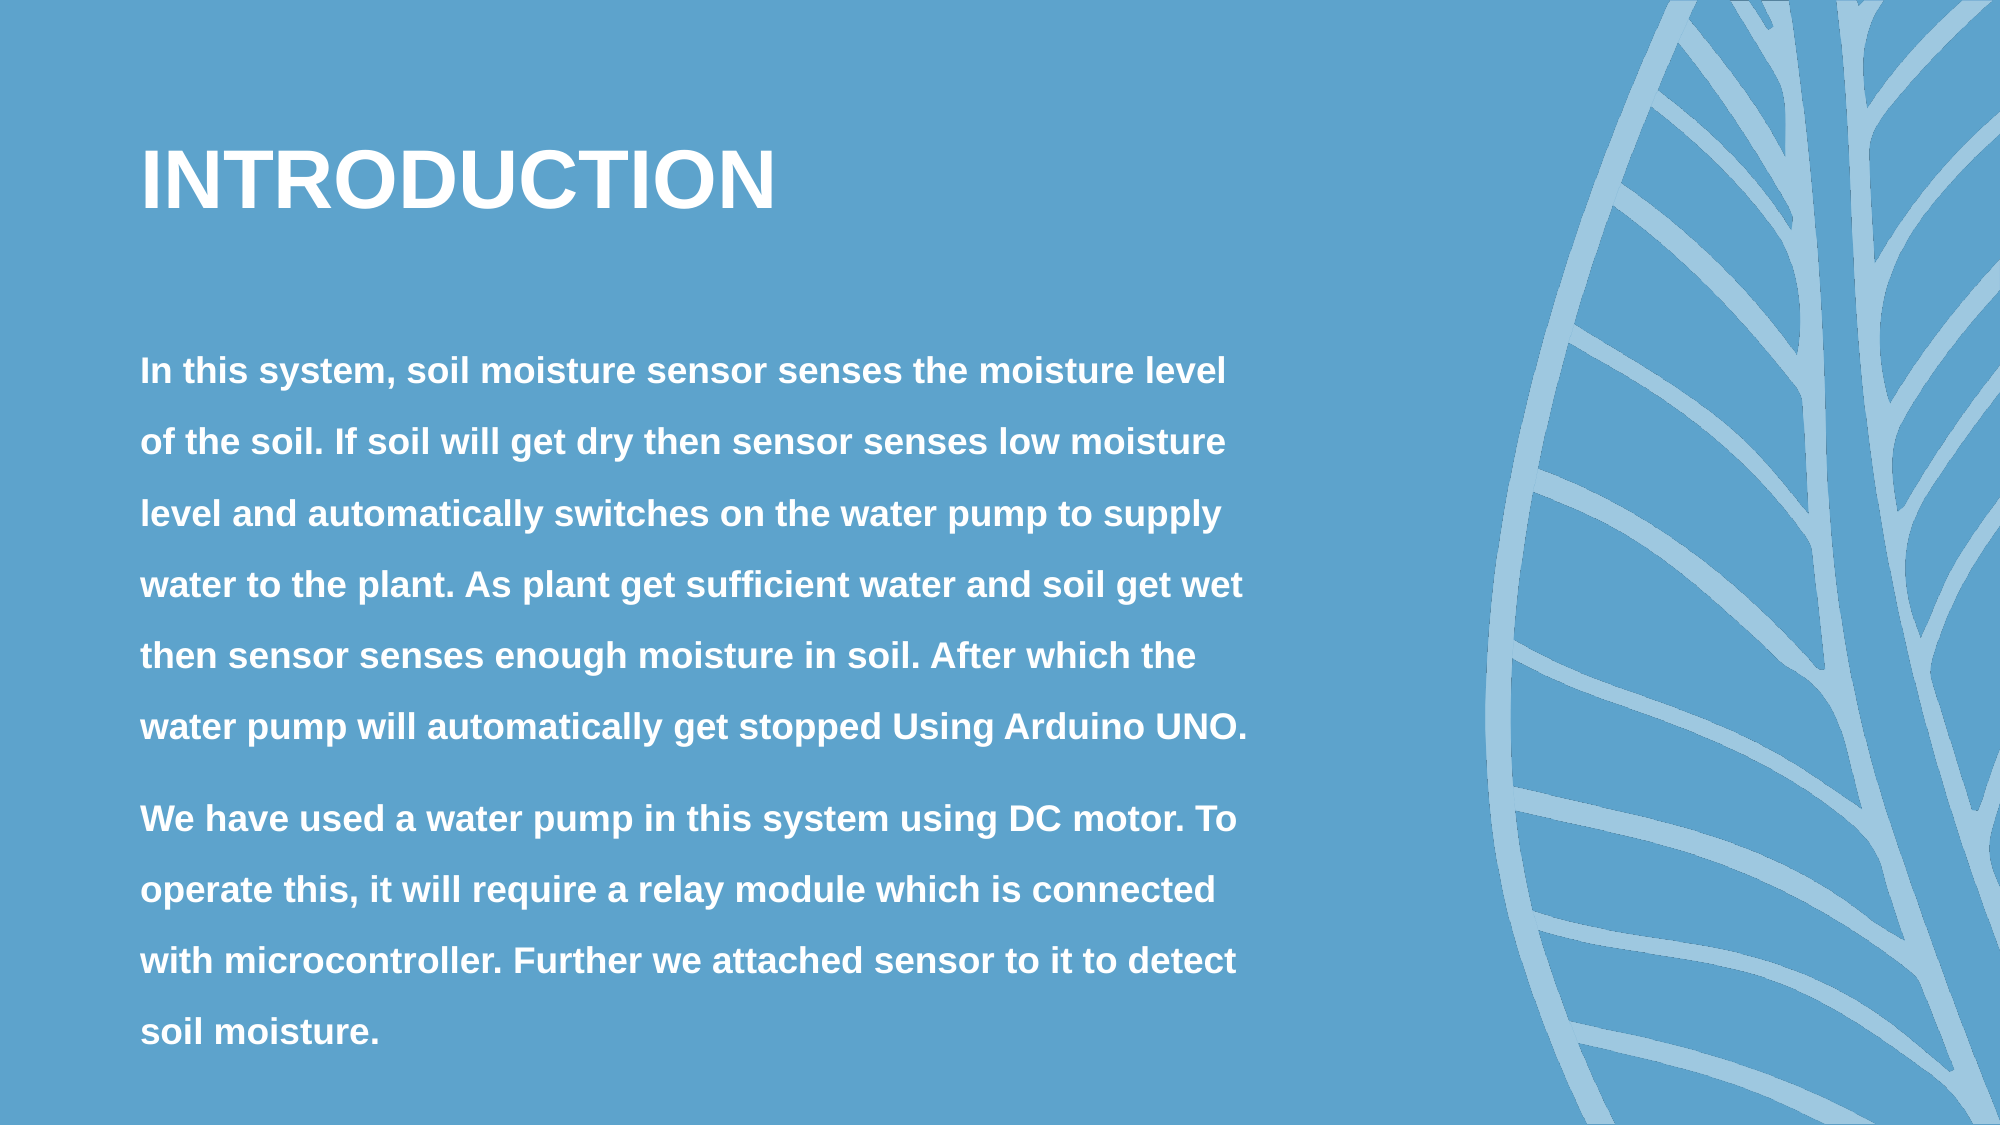

# INTRODUCTION
In this system, soil moisture sensor senses the moisture level of the soil. If soil will get dry then sensor senses low moisture level and automatically switches on the water pump to supply water to the plant. As plant get sufficient water and soil get wet then sensor senses enough moisture in soil. After which the water pump will automatically get stopped Using Arduino UNO.
We have used a water pump in this system using DC motor. To operate this, it will require a relay module which is connected with microcontroller. Further we attached sensor to it to detect soil moisture.